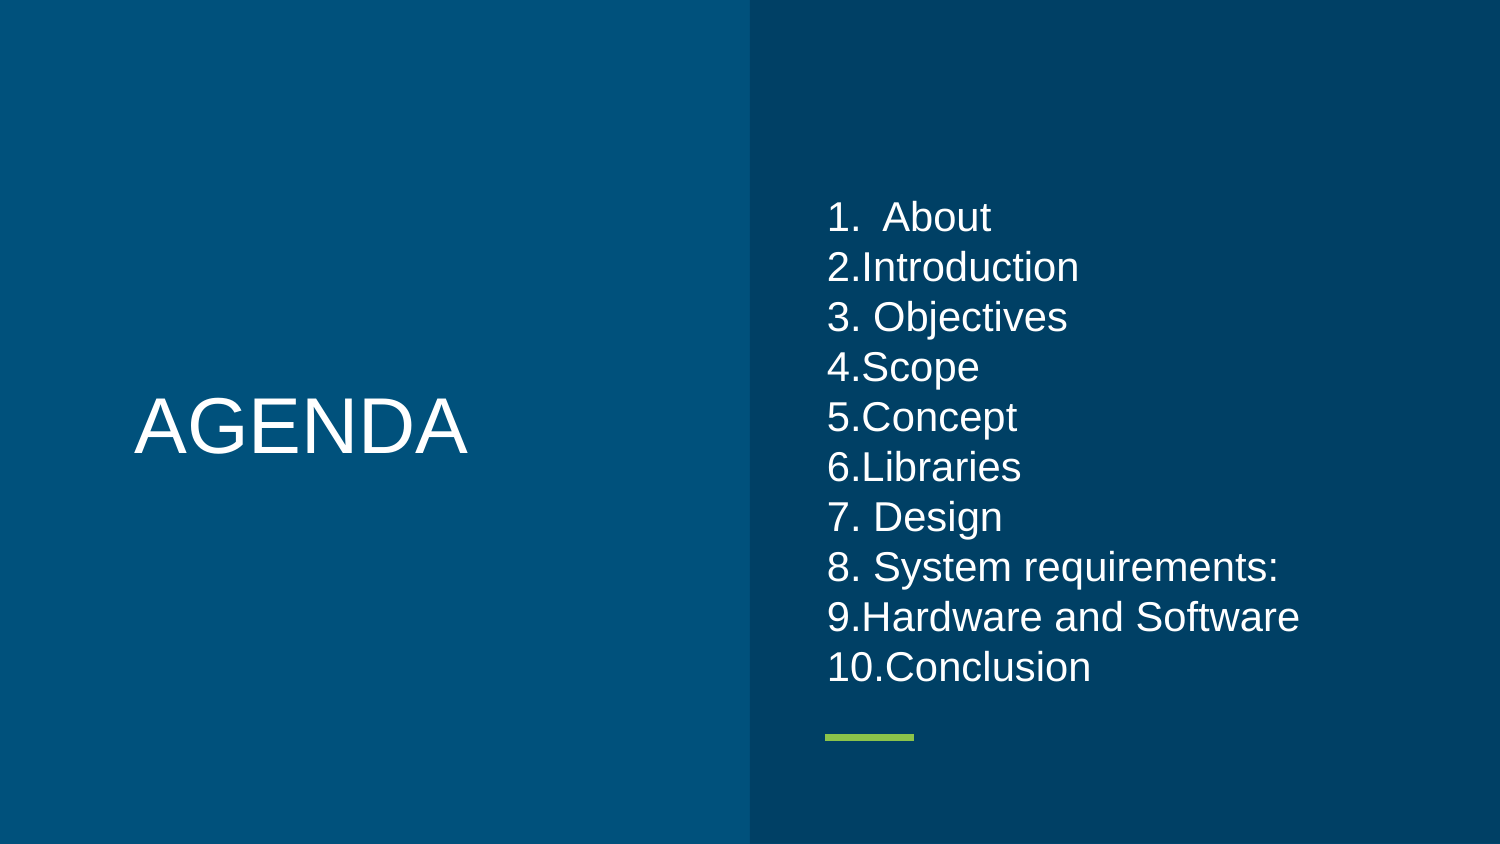

1.  About
2.Introduction
3. Objectives
4.Scope
5.Concept
6.Libraries
7. Design
8. System requirements: 9.Hardware and Software
10.Conclusion
# AGENDA